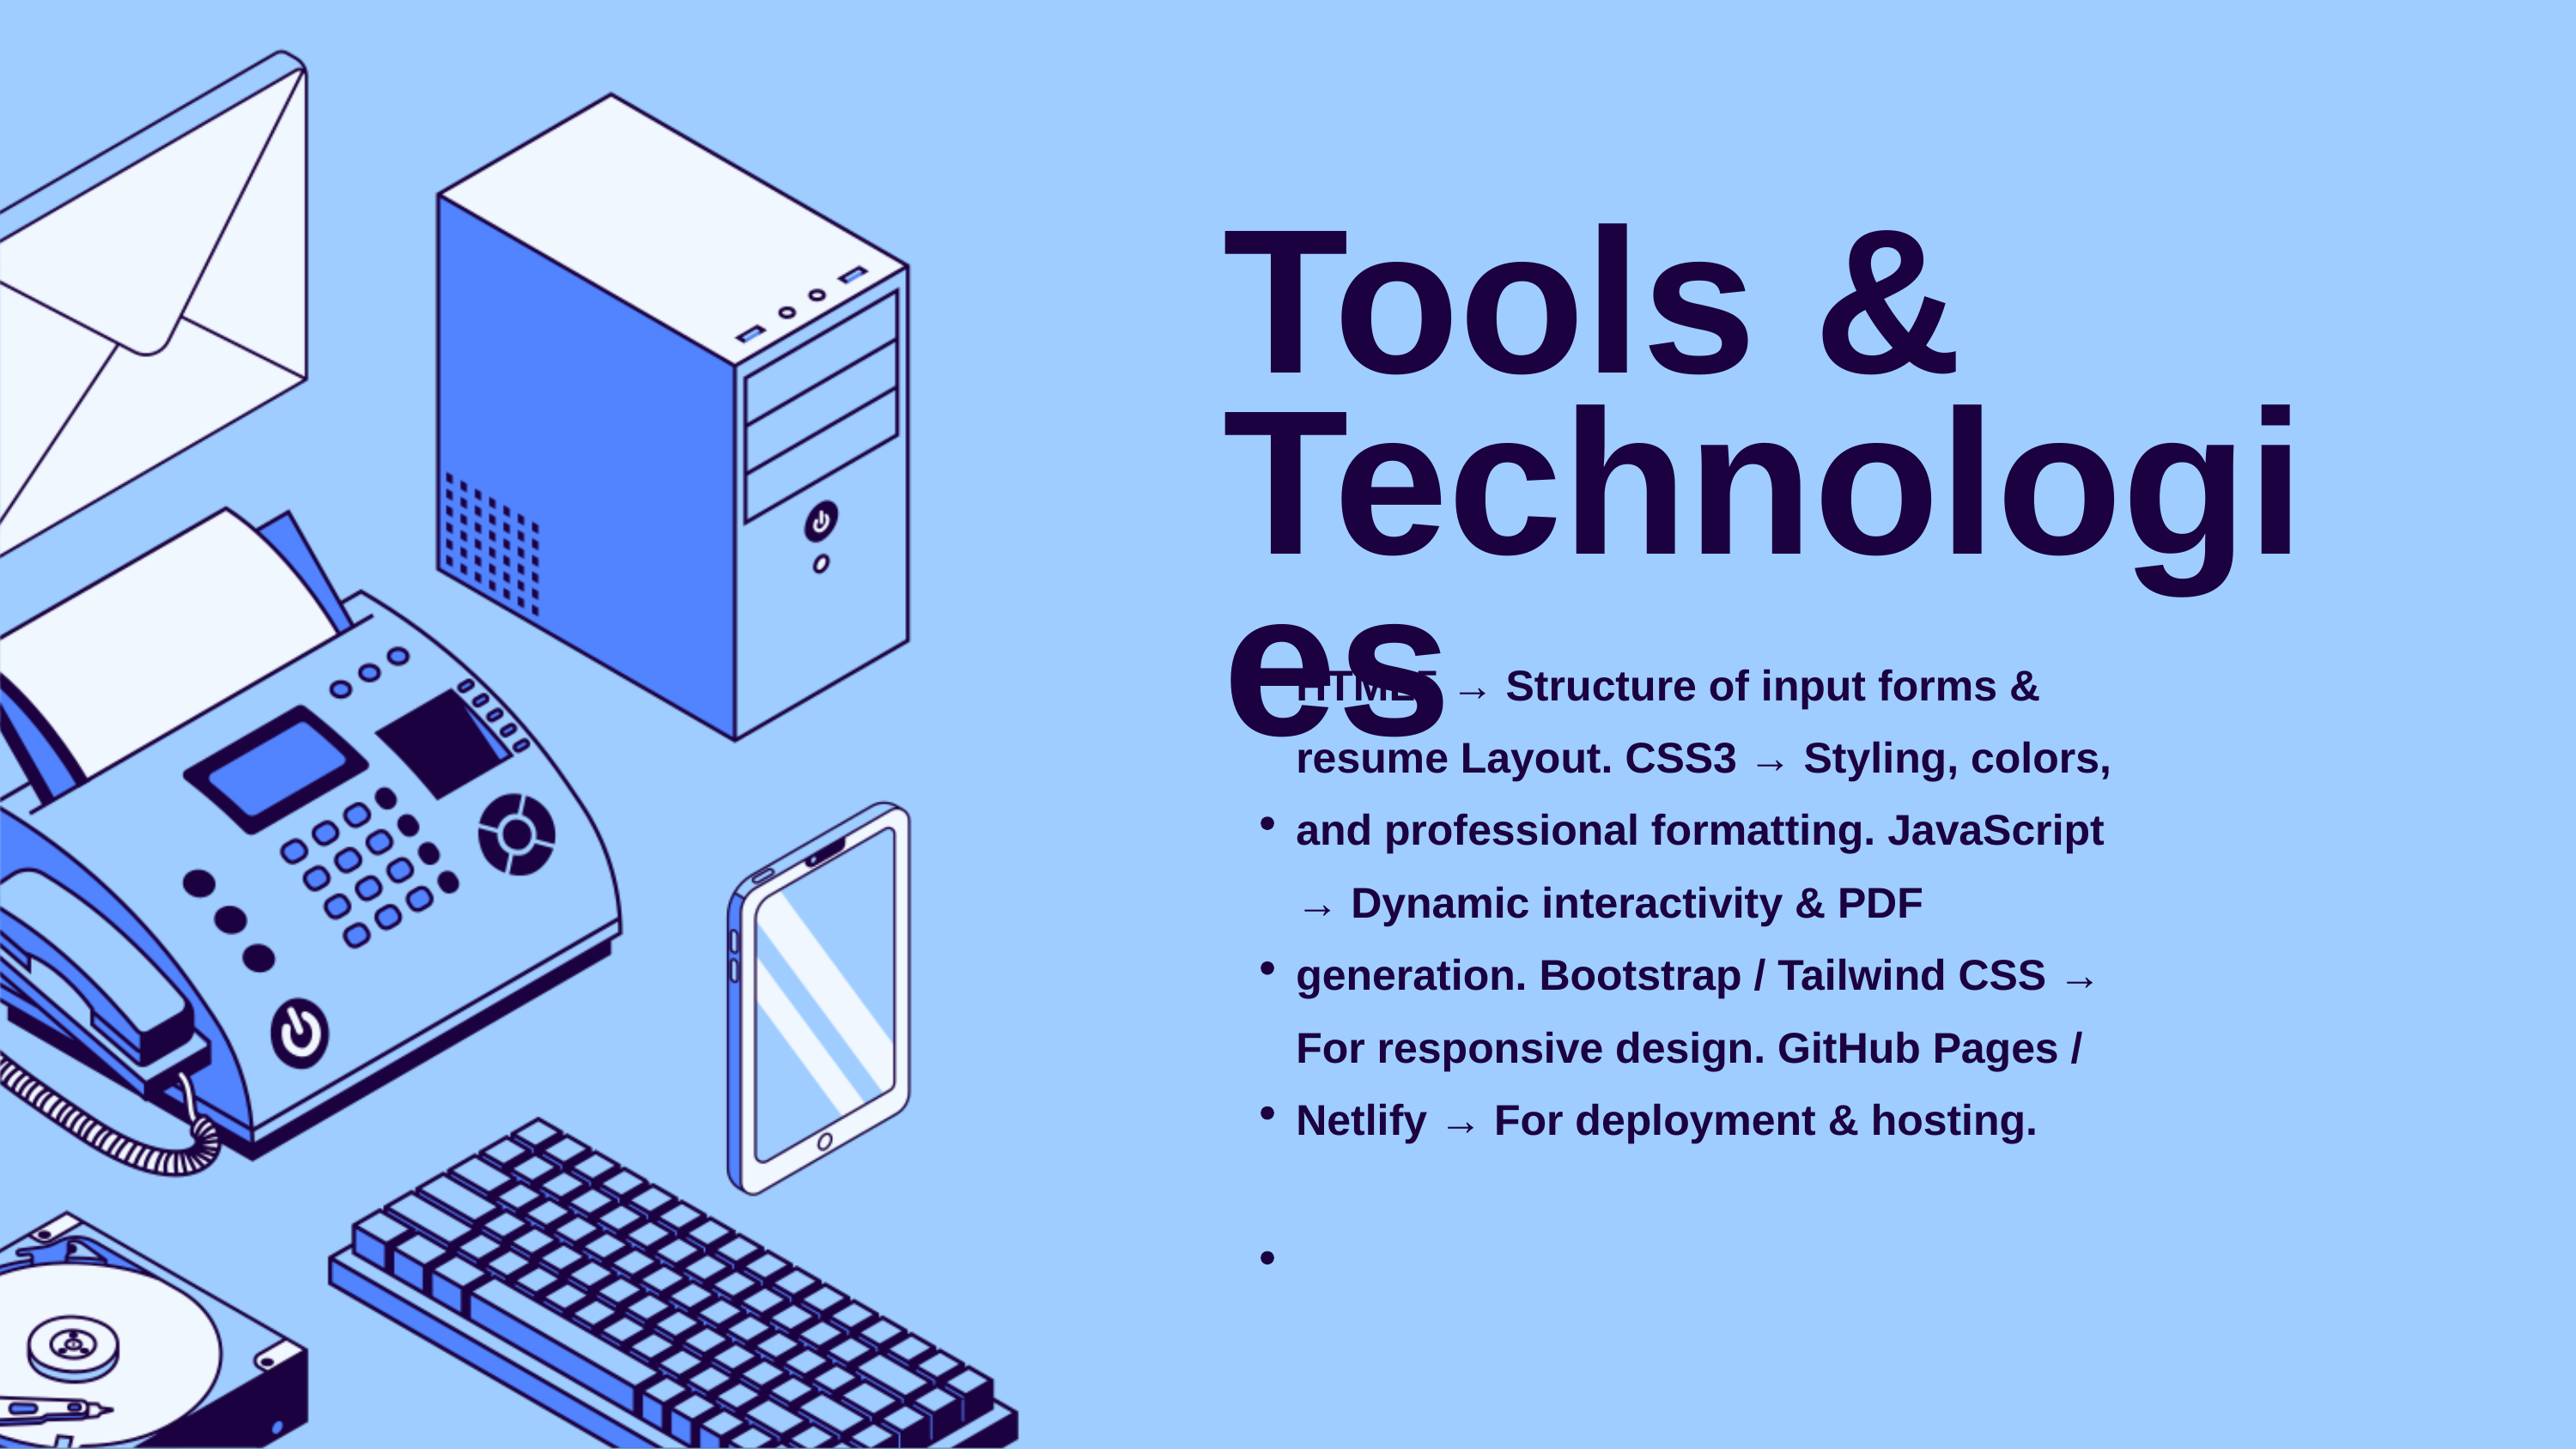

Tools & Technologies
HTML5 → Structure of input forms & resume Layout. CSS3 → Styling, colors, and professional formatting. JavaScript → Dynamic interactivity & PDF generation. Bootstrap / Tailwind CSS → For responsive design. GitHub Pages / Netlify → For deployment & hosting.